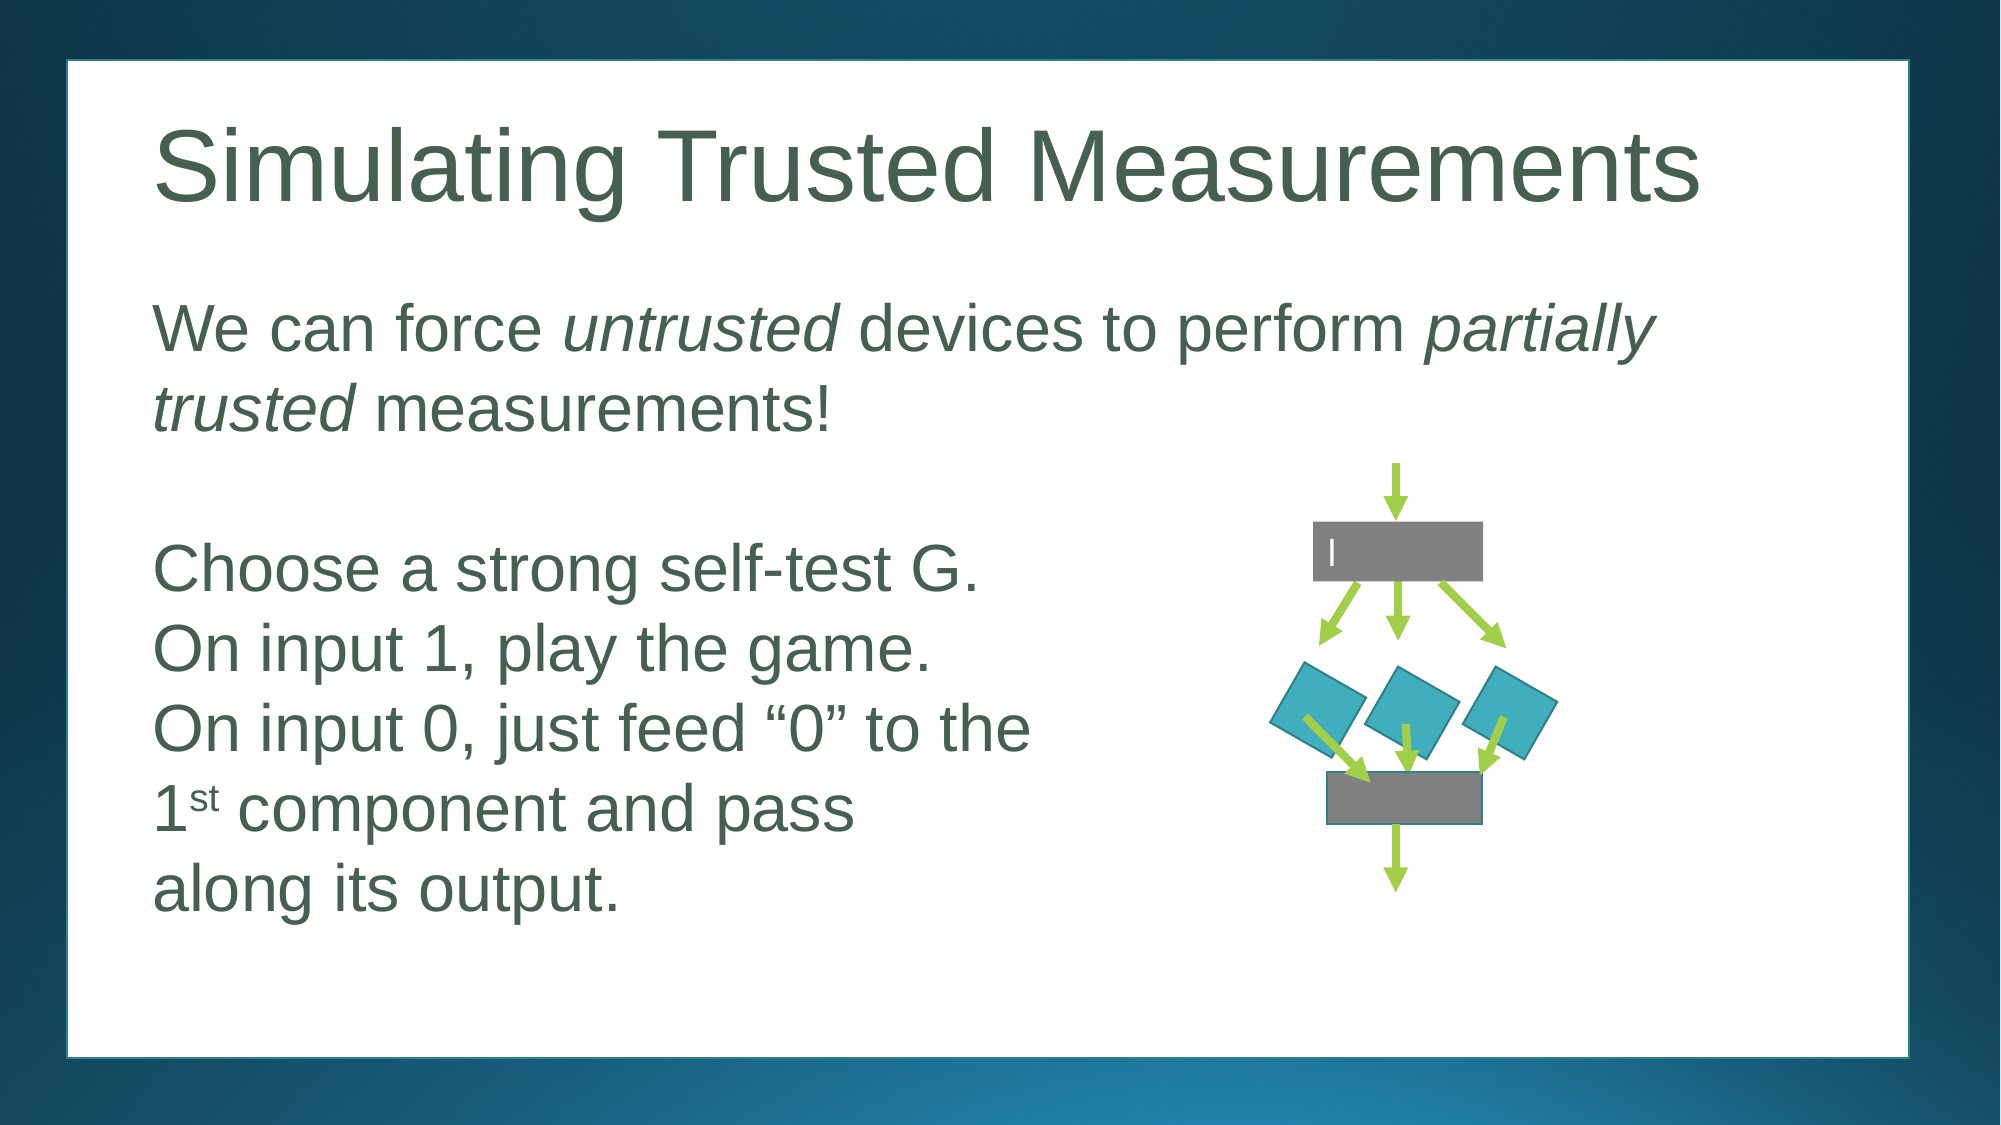

# Simulating Trusted Measurements
We can force untrusted devices to perform partially trusted measurements!

Choose a strong self-test G.
On input 1, play the game.
On input 0, just feed “0” to the
1st component and pass
along its output.

l

11011                      1010010001011101010001011101101010001111111010100010 ….